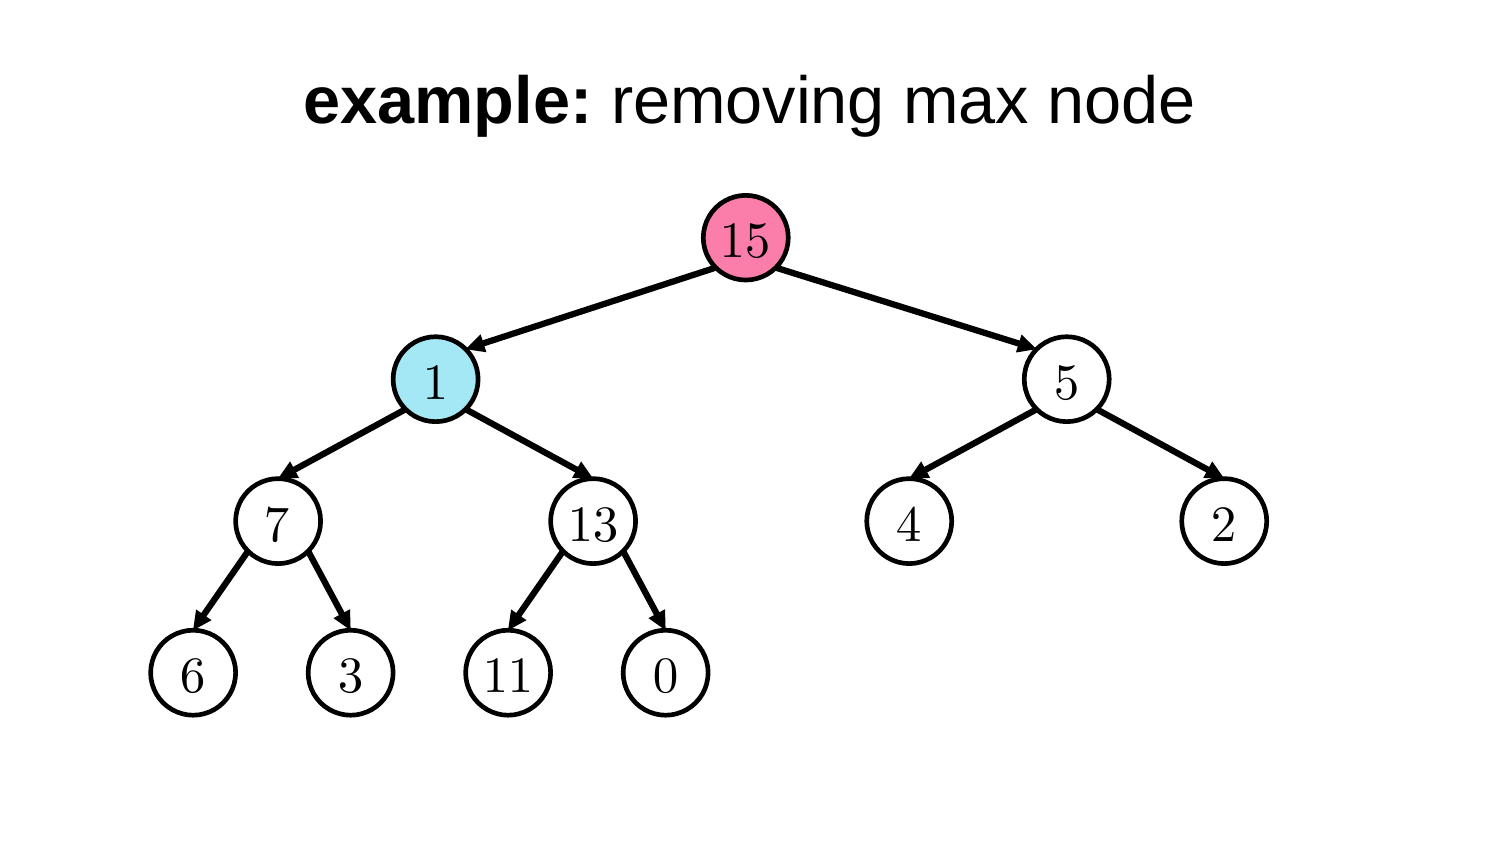

# example: removing max node
15
1
5
7
13
4
2
6
3
11
0